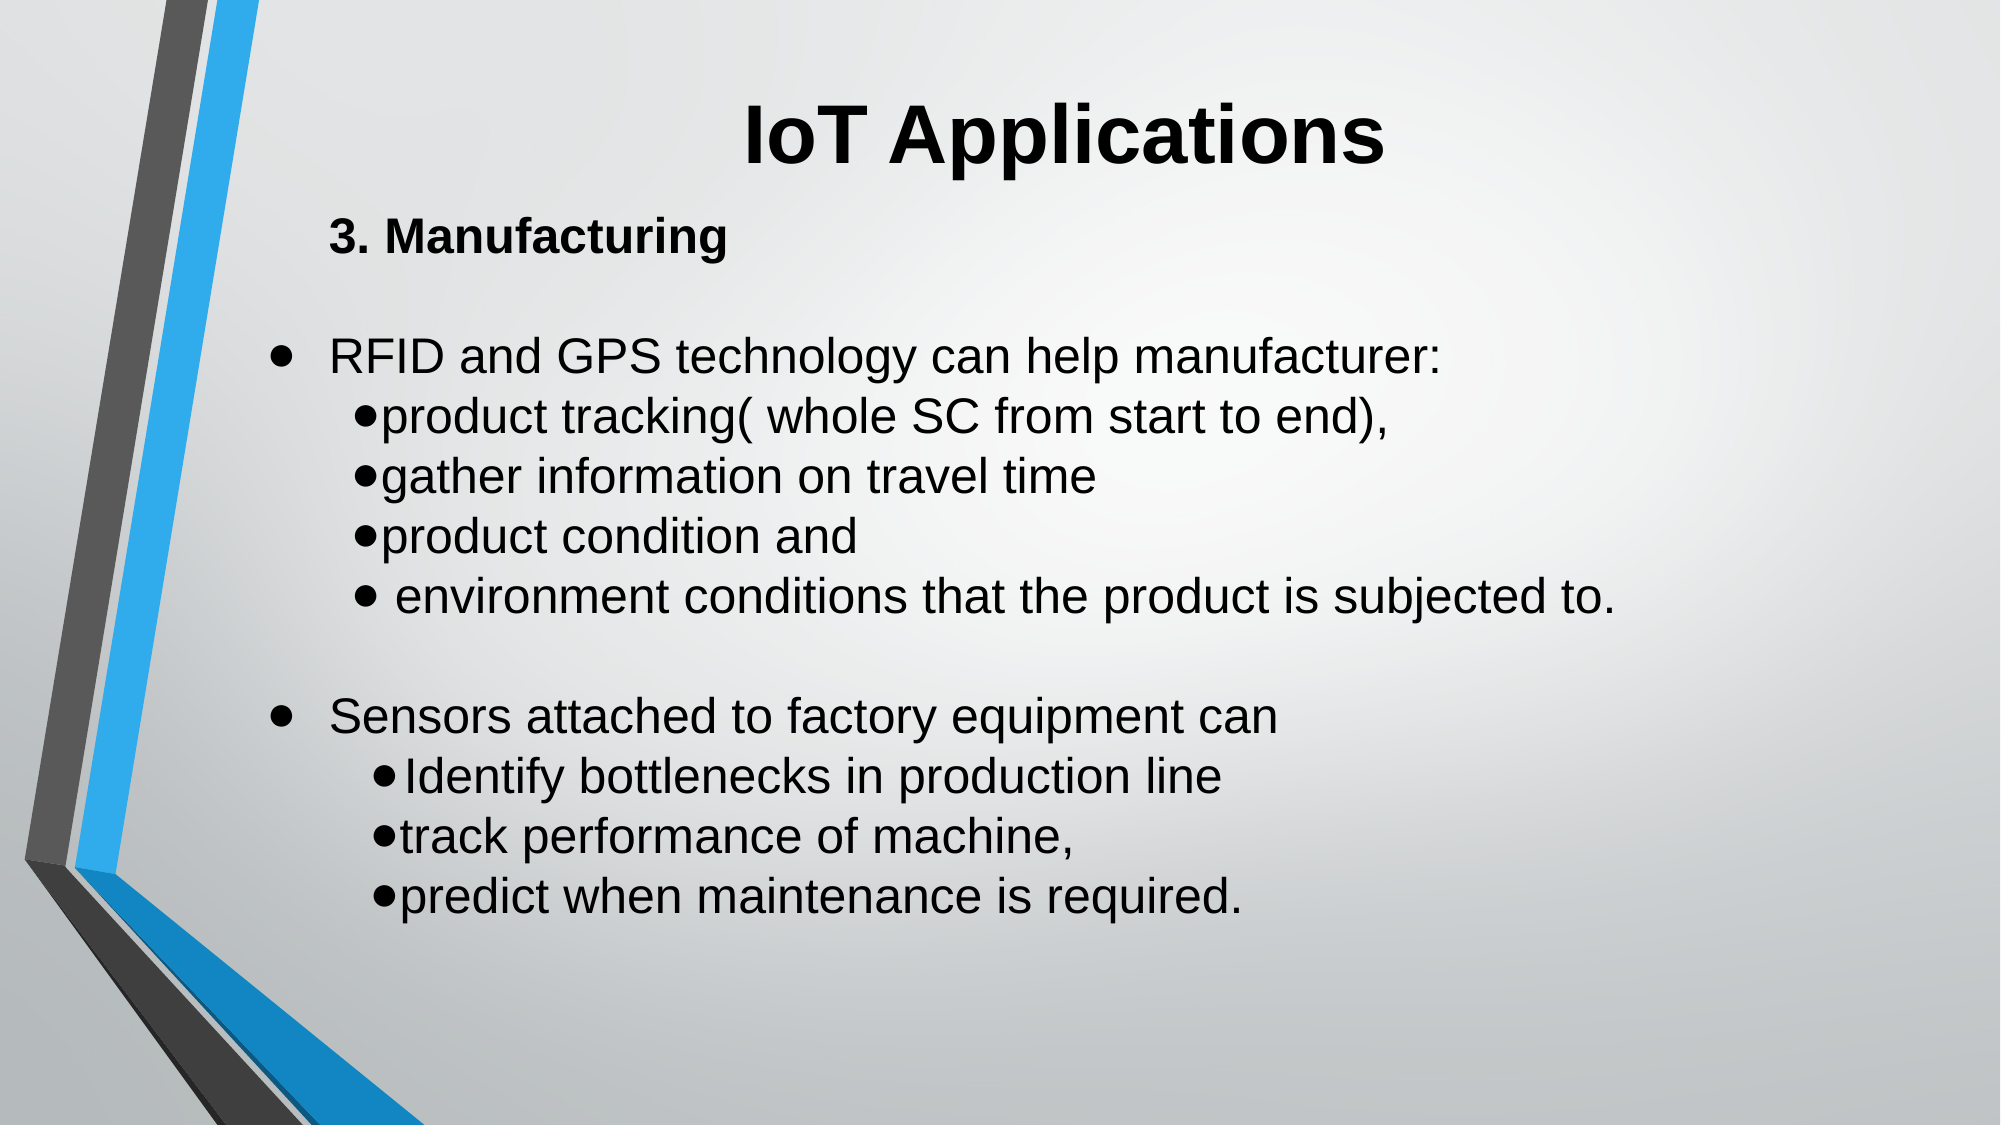

# IoT Applications
3. Manufacturing

RFID and GPS technology can help manufacturer:
product tracking( whole SC from start to end),
gather information on travel time
product condition and
 environment conditions that the product is subjected to.

Sensors attached to factory equipment can
Identify bottlenecks in production line
track performance of machine,
predict when maintenance is required.